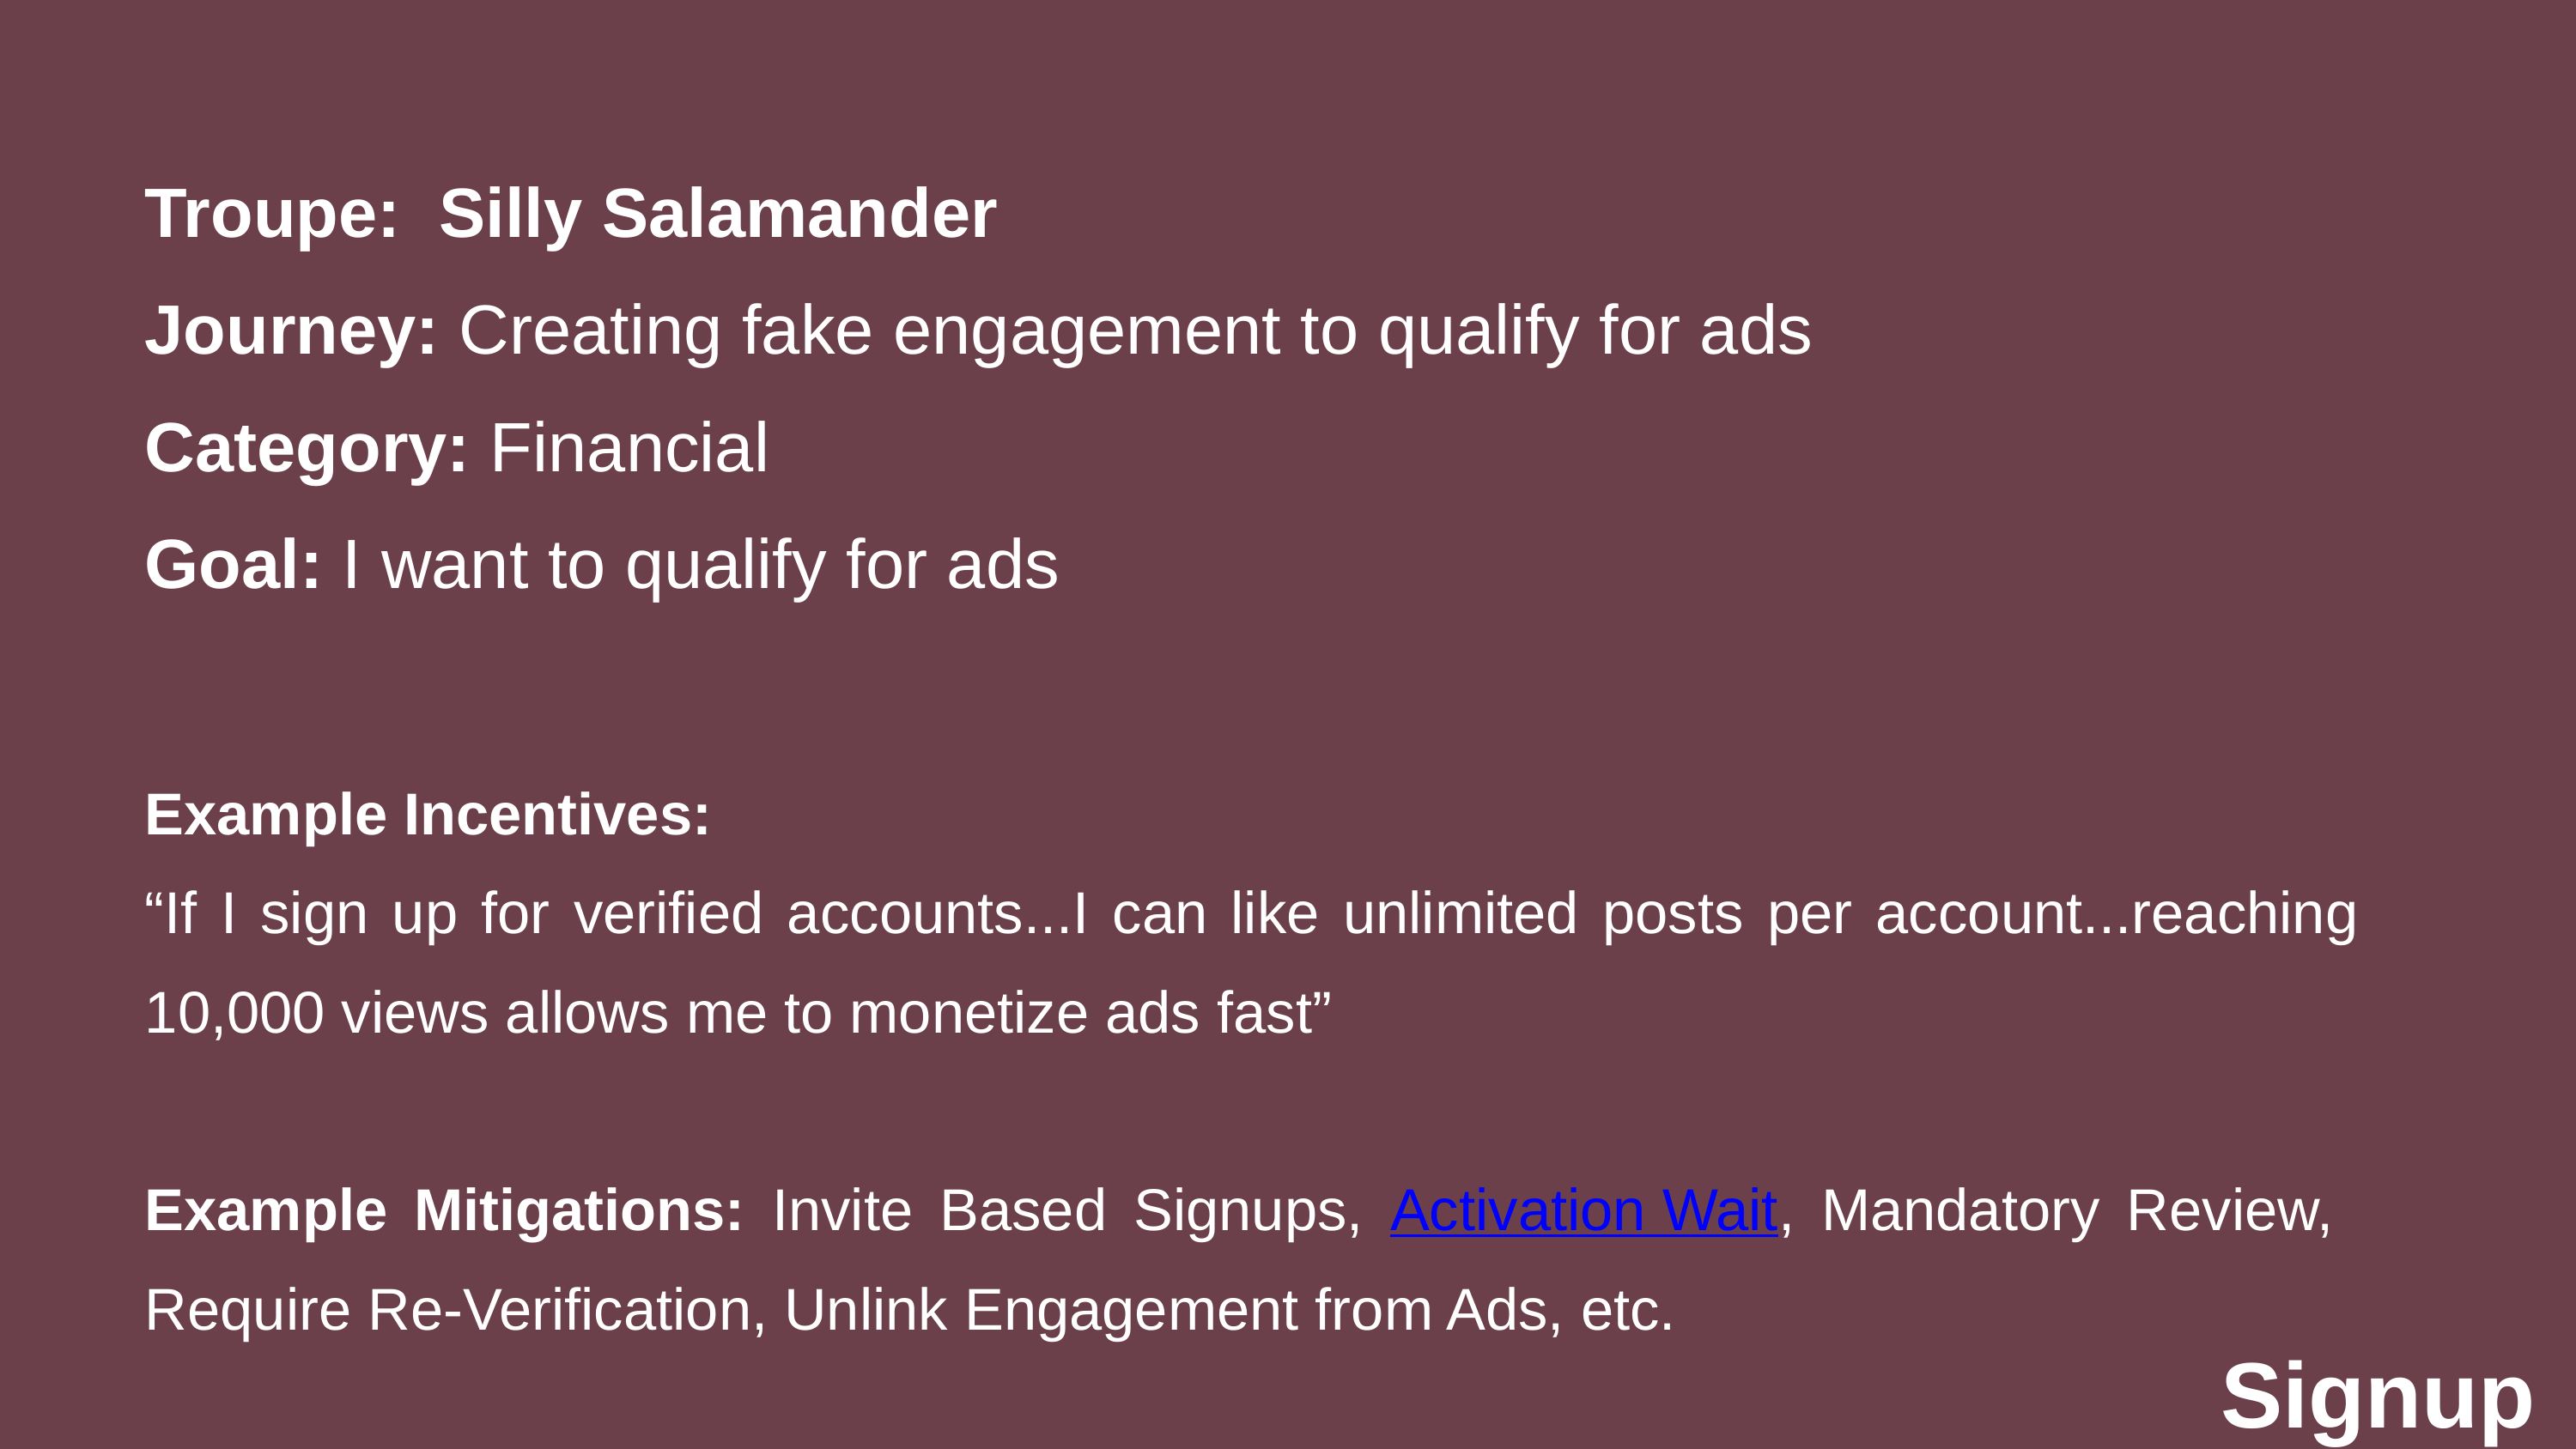

Troupe:  Silly Salamander
Journey: Creating fake engagement to qualify for ads
Category: Financial
Goal: I want to qualify for ads

Example Incentives:
“If I sign up for verified accounts...I can like unlimited posts per account...reaching 10,000 views allows me to monetize ads fast”

Example Mitigations: Invite Based Signups, Activation Wait, Mandatory Review,  Require Re-Verification, Unlink Engagement from Ads, etc.

Signup